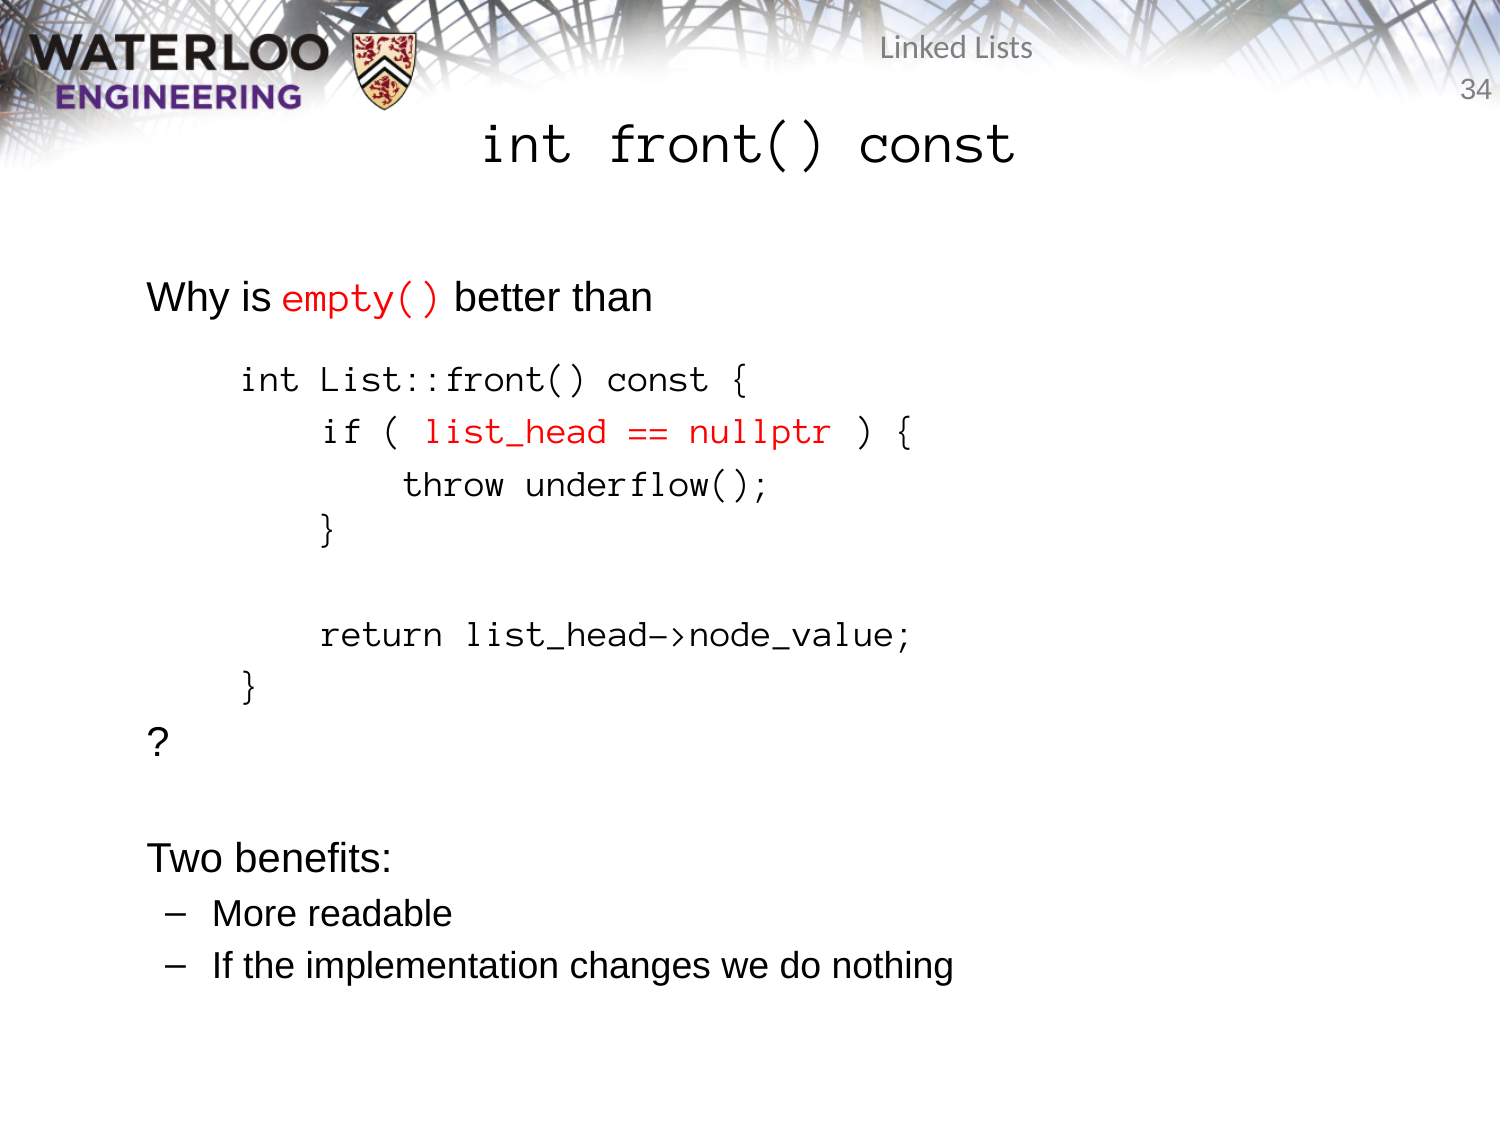

# int front() const
	Why is empty() better than

int List::front() const {
    if ( list_head == nullptr ) {
        throw underflow();
  }

    return list_head->node_value;
}
	?

	Two benefits:
More readable
If the implementation changes we do nothing